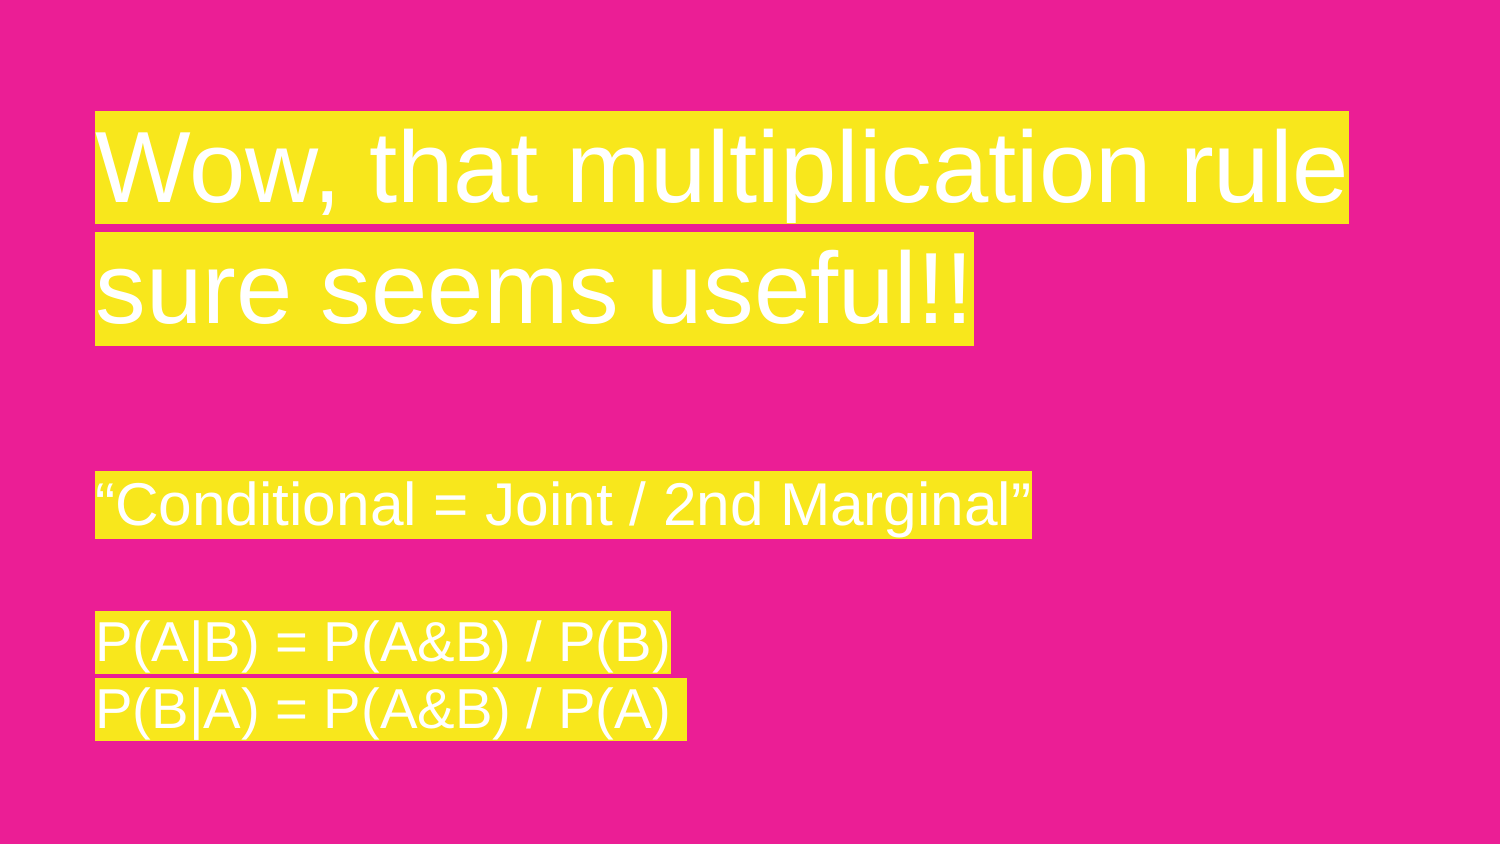

# Wow, that multiplication rule sure seems useful!!

“Conditional = Joint / 2nd Marginal”

P(A|B) = P(A&B) / P(B)
P(B|A) = P(A&B) / P(A)